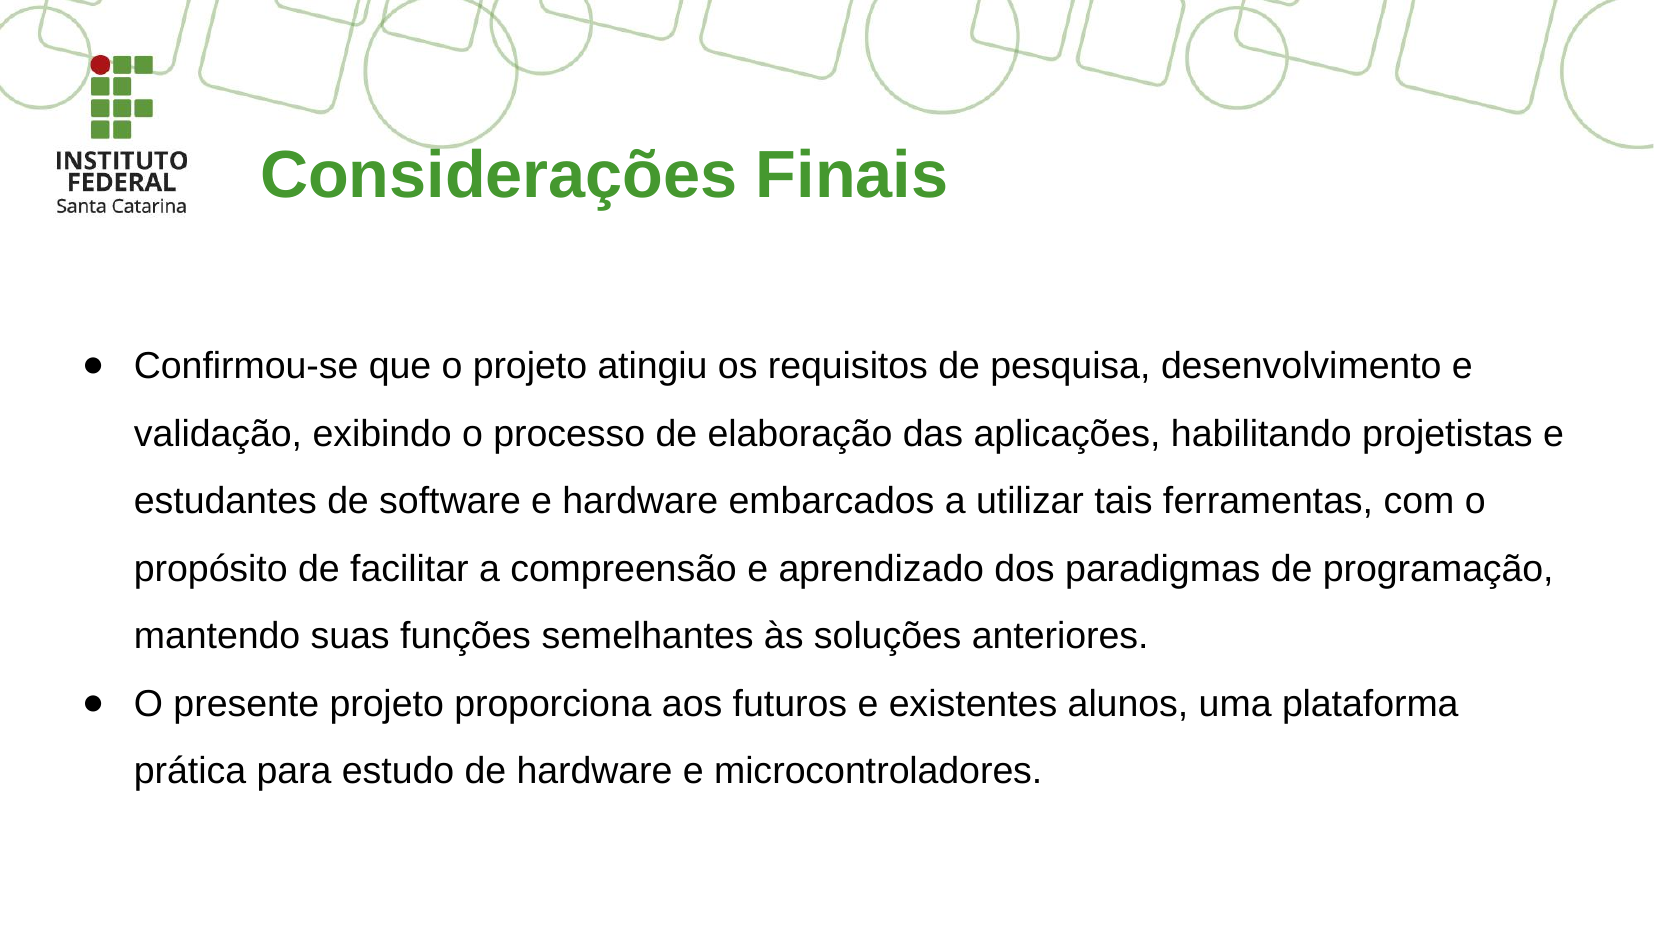

# Considerações Finais
Confirmou-se que o projeto atingiu os requisitos de pesquisa, desenvolvimento e validação, exibindo o processo de elaboração das aplicações, habilitando projetistas e estudantes de software e hardware embarcados a utilizar tais ferramentas, com o propósito de facilitar a compreensão e aprendizado dos paradigmas de programação, mantendo suas funções semelhantes às soluções anteriores.
O presente projeto proporciona aos futuros e existentes alunos, uma plataforma prática para estudo de hardware e microcontroladores.